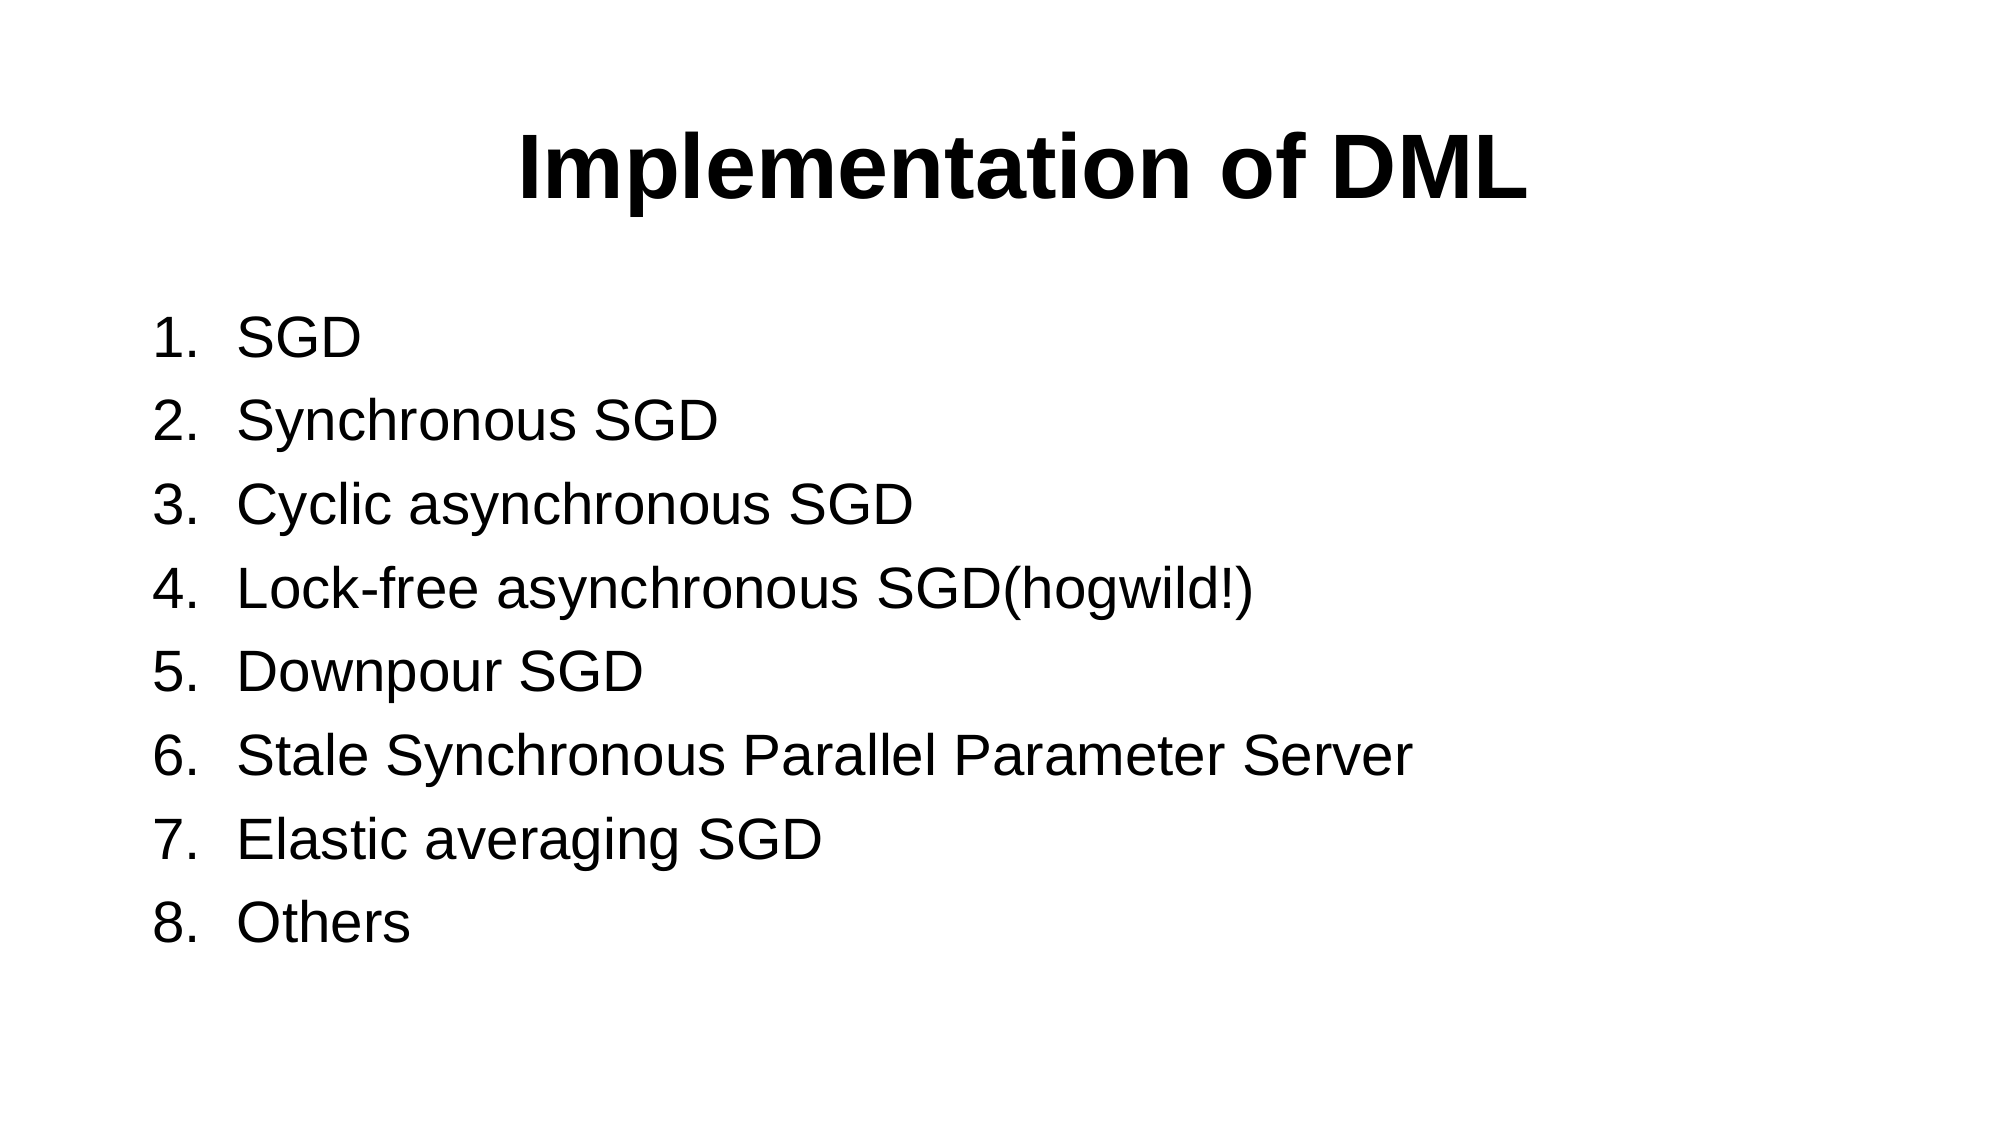

# Implementation of DML
SGD
Synchronous SGD
Cyclic asynchronous SGD
Lock-free asynchronous SGD(hogwild!)
Downpour SGD
Stale Synchronous Parallel Parameter Server
Elastic averaging SGD
Others